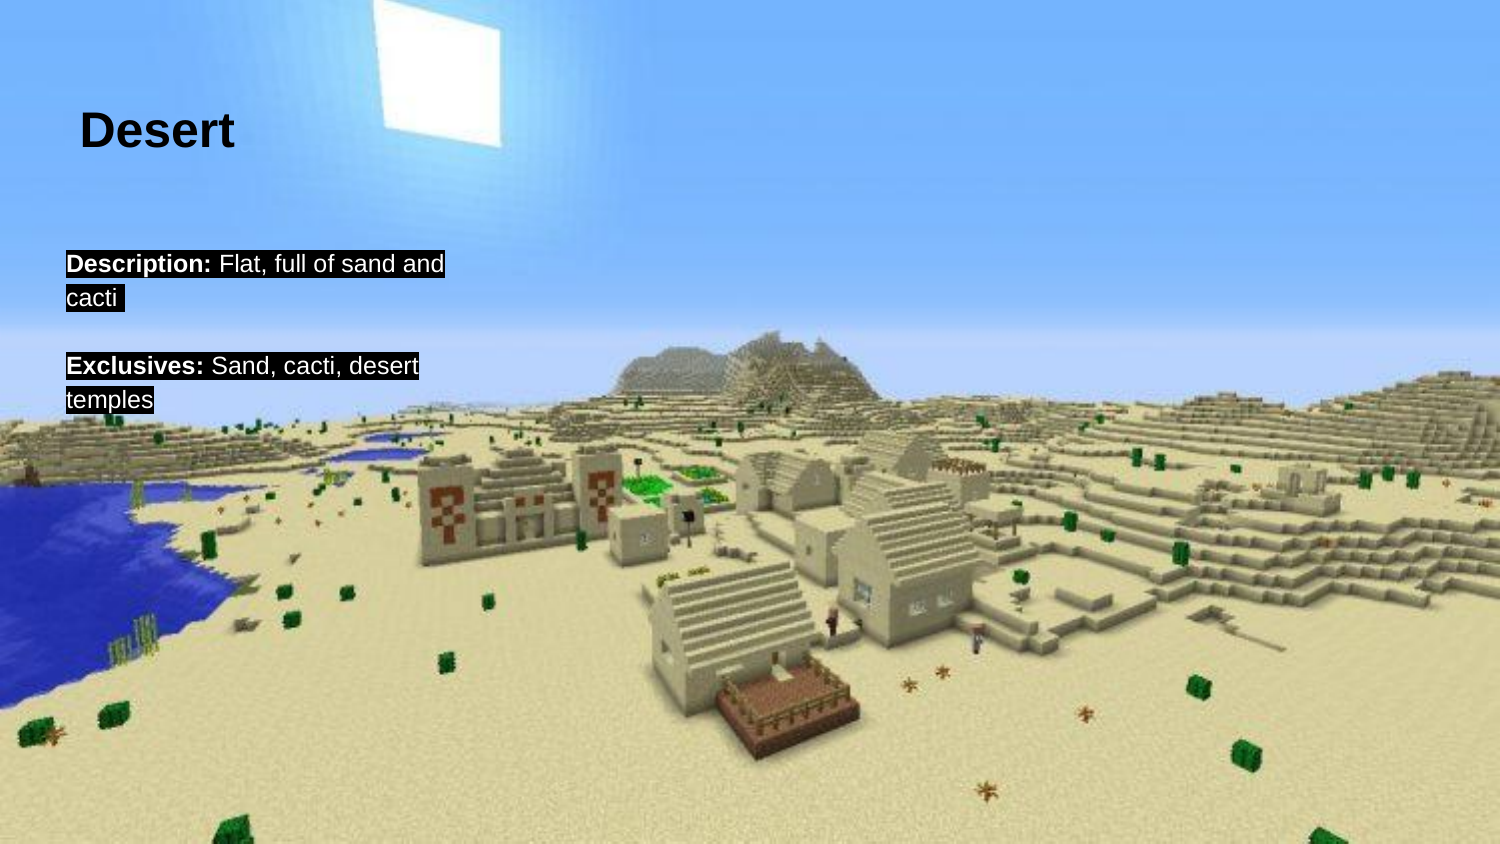

# Desert
Description: Flat, full of sand and cacti
Exclusives: Sand, cacti, desert temples